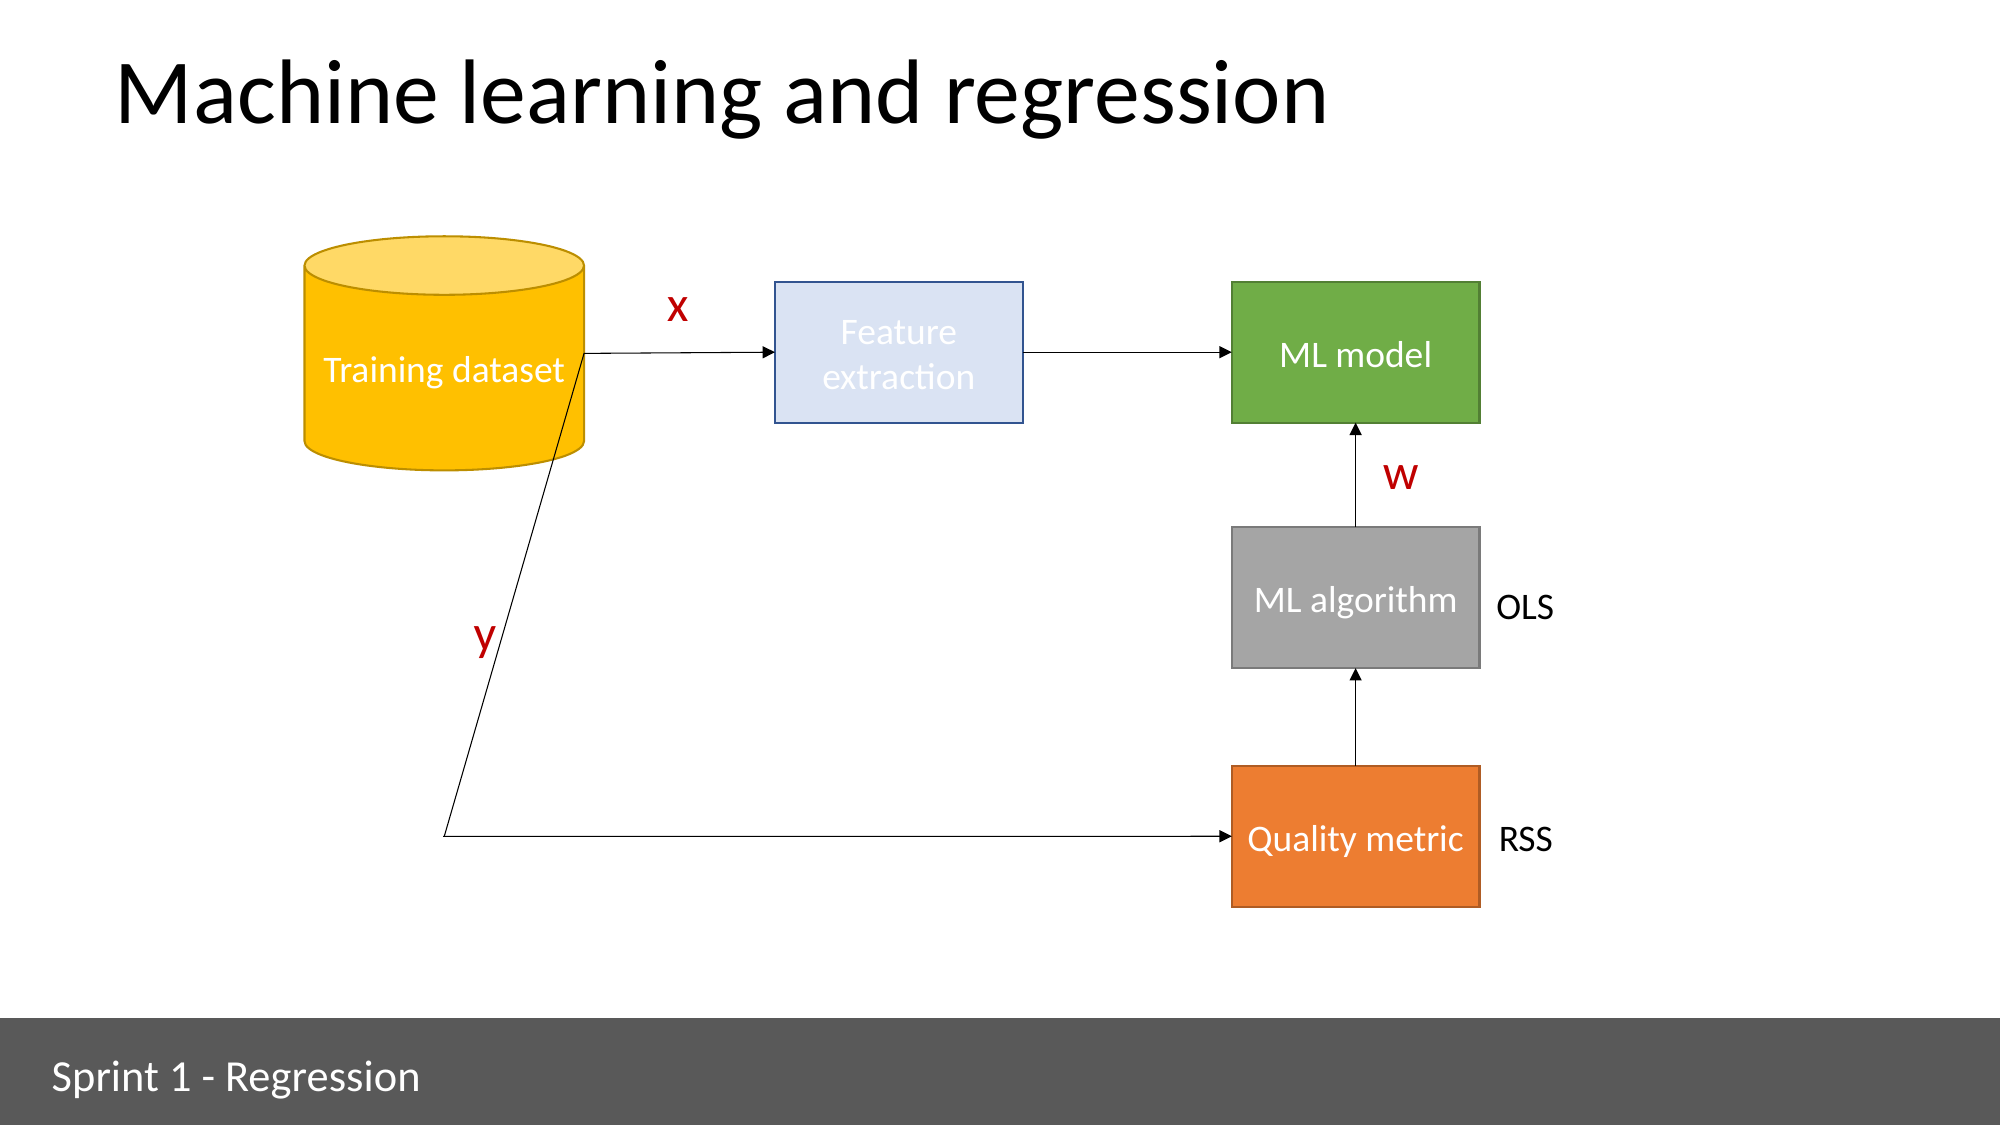

# Machine learning and regression
Training dataset
x
Feature extraction
ML model
w
ML algorithm
OLS
y
Quality metric
RSS

Sprint 1 - Regression